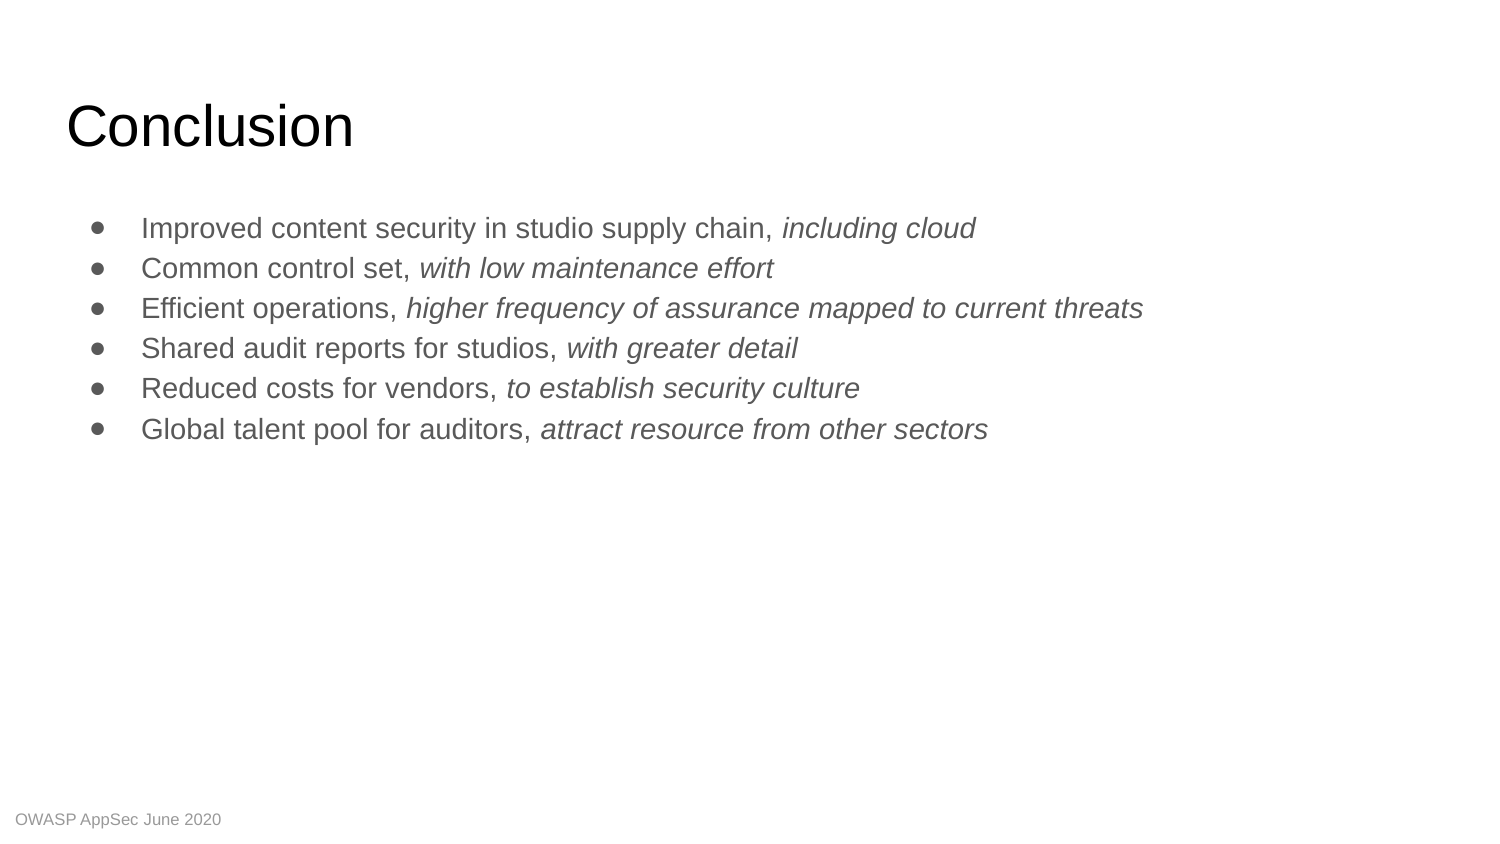

# Conclusion
Improved content security in studio supply chain, including cloud
Common control set, with low maintenance effort
Efficient operations, higher frequency of assurance mapped to current threats
Shared audit reports for studios, with greater detail
Reduced costs for vendors, to establish security culture
Global talent pool for auditors, attract resource from other sectors